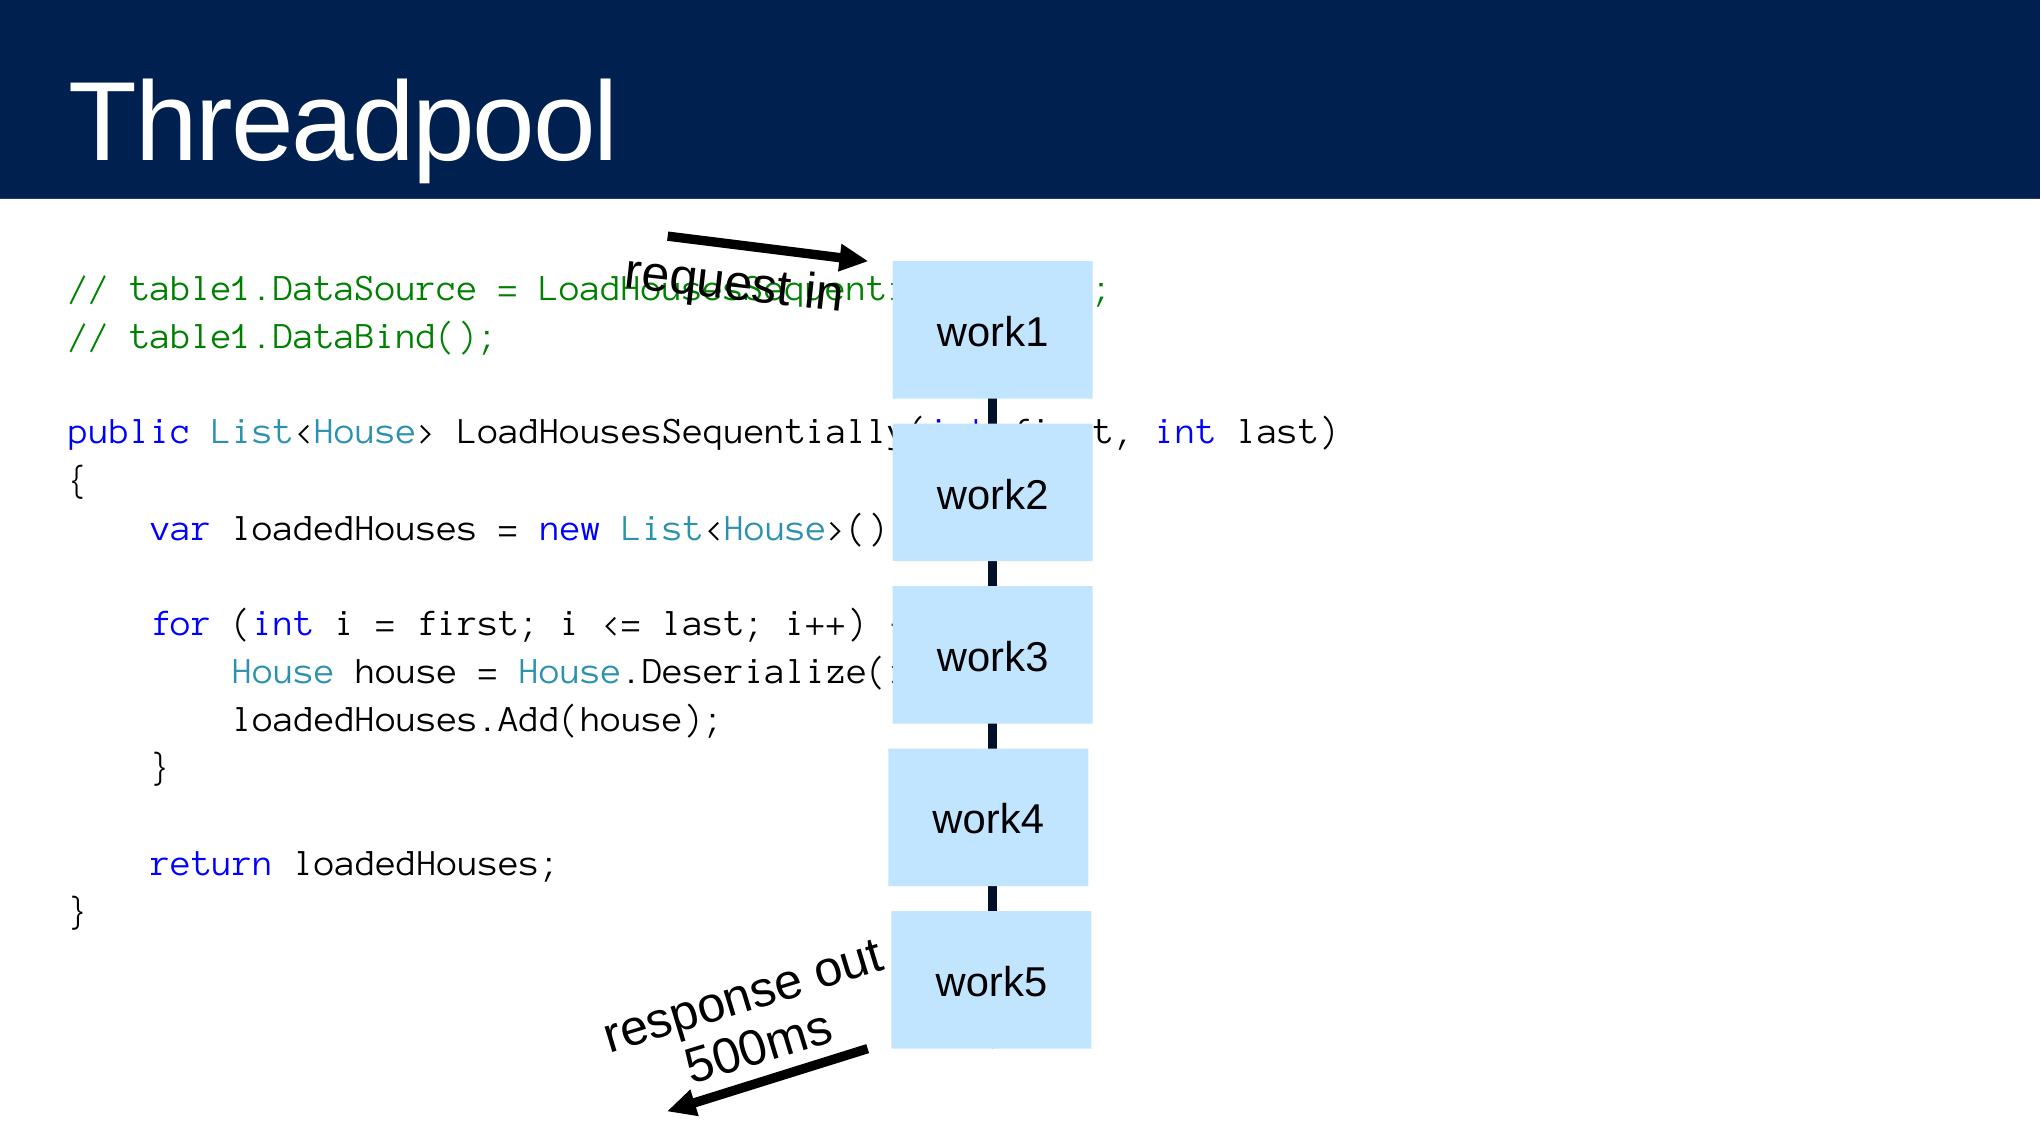

# Threadpool

// table1.DataSource = LoadHousesSequentially(1,5);
// table1.DataBind();

public List<House> LoadHousesSequentially(int first, int last)
{
    var loadedHouses = new List<House>();

    for (int i = first; i <= last; i++) {
        House house = House.Deserialize(i);
        loadedHouses.Add(house);
    }

    return loadedHouses;
}
request in
work1
work2
work3
work4
work5
response out
500ms